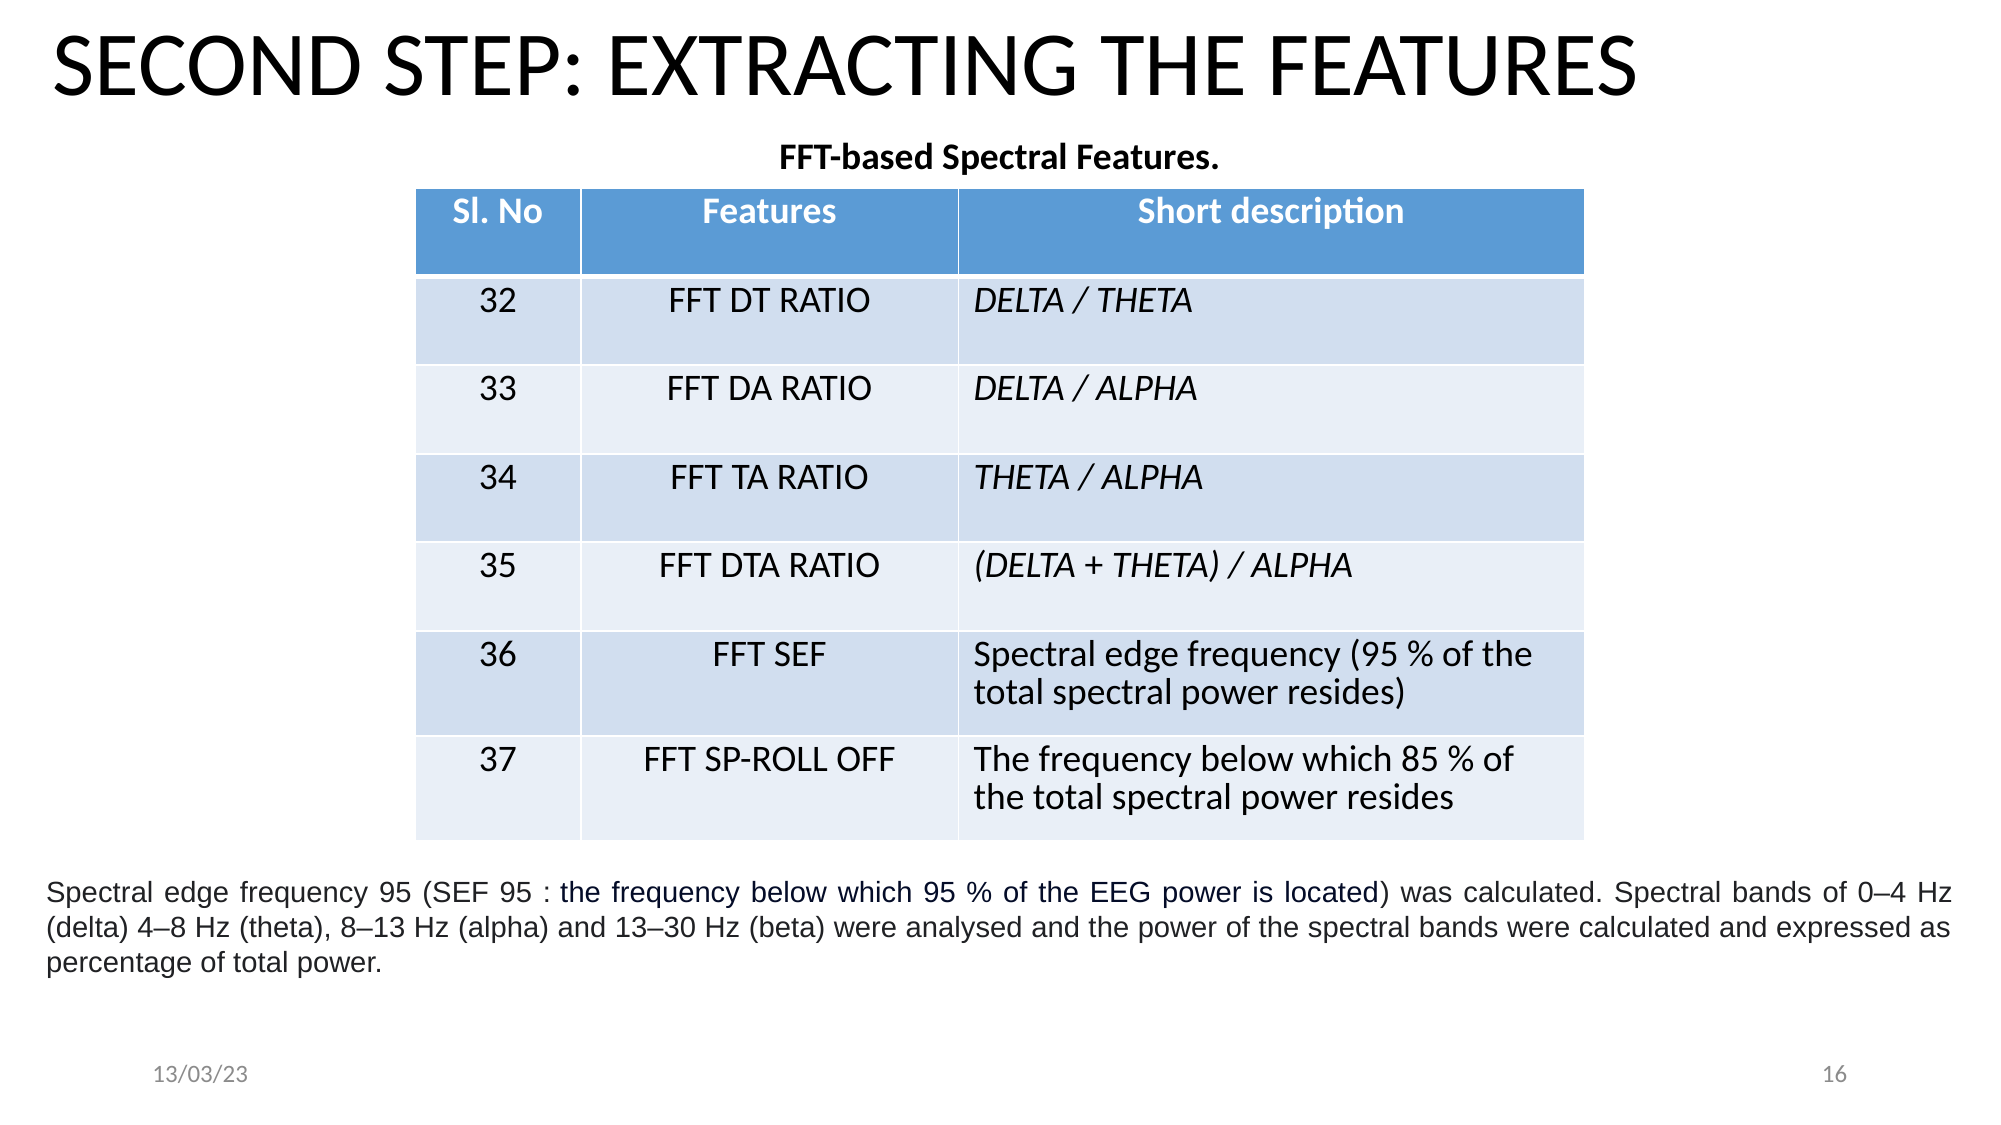

# SECOND STEP: EXTRACTING THE FEATURES
FFT-based Spectral Features.
| Sl. No | Features | Short description |
| --- | --- | --- |
| 32 | FFT DT RATIO | DELTA / THETA |
| 33 | FFT DA RATIO | DELTA / ALPHA |
| 34 | FFT TA RATIO | THETA / ALPHA |
| 35 | FFT DTA RATIO | (DELTA + THETA) / ALPHA |
| 36 | FFT SEF | Spectral edge frequency (95 % of the total spectral power resides) |
| 37 | FFT SP-ROLL OFF | The frequency below which 85 % of the total spectral power resides |
Spectral edge frequency 95 (SEF 95 : the frequency below which 95 % of the EEG power is located) was calculated. Spectral bands of 0–4 Hz (delta) 4–8 Hz (theta), 8–13 Hz (alpha) and 13–30 Hz (beta) were analysed and the power of the spectral bands were calculated and expressed as percentage of total power.
13/03/23
16